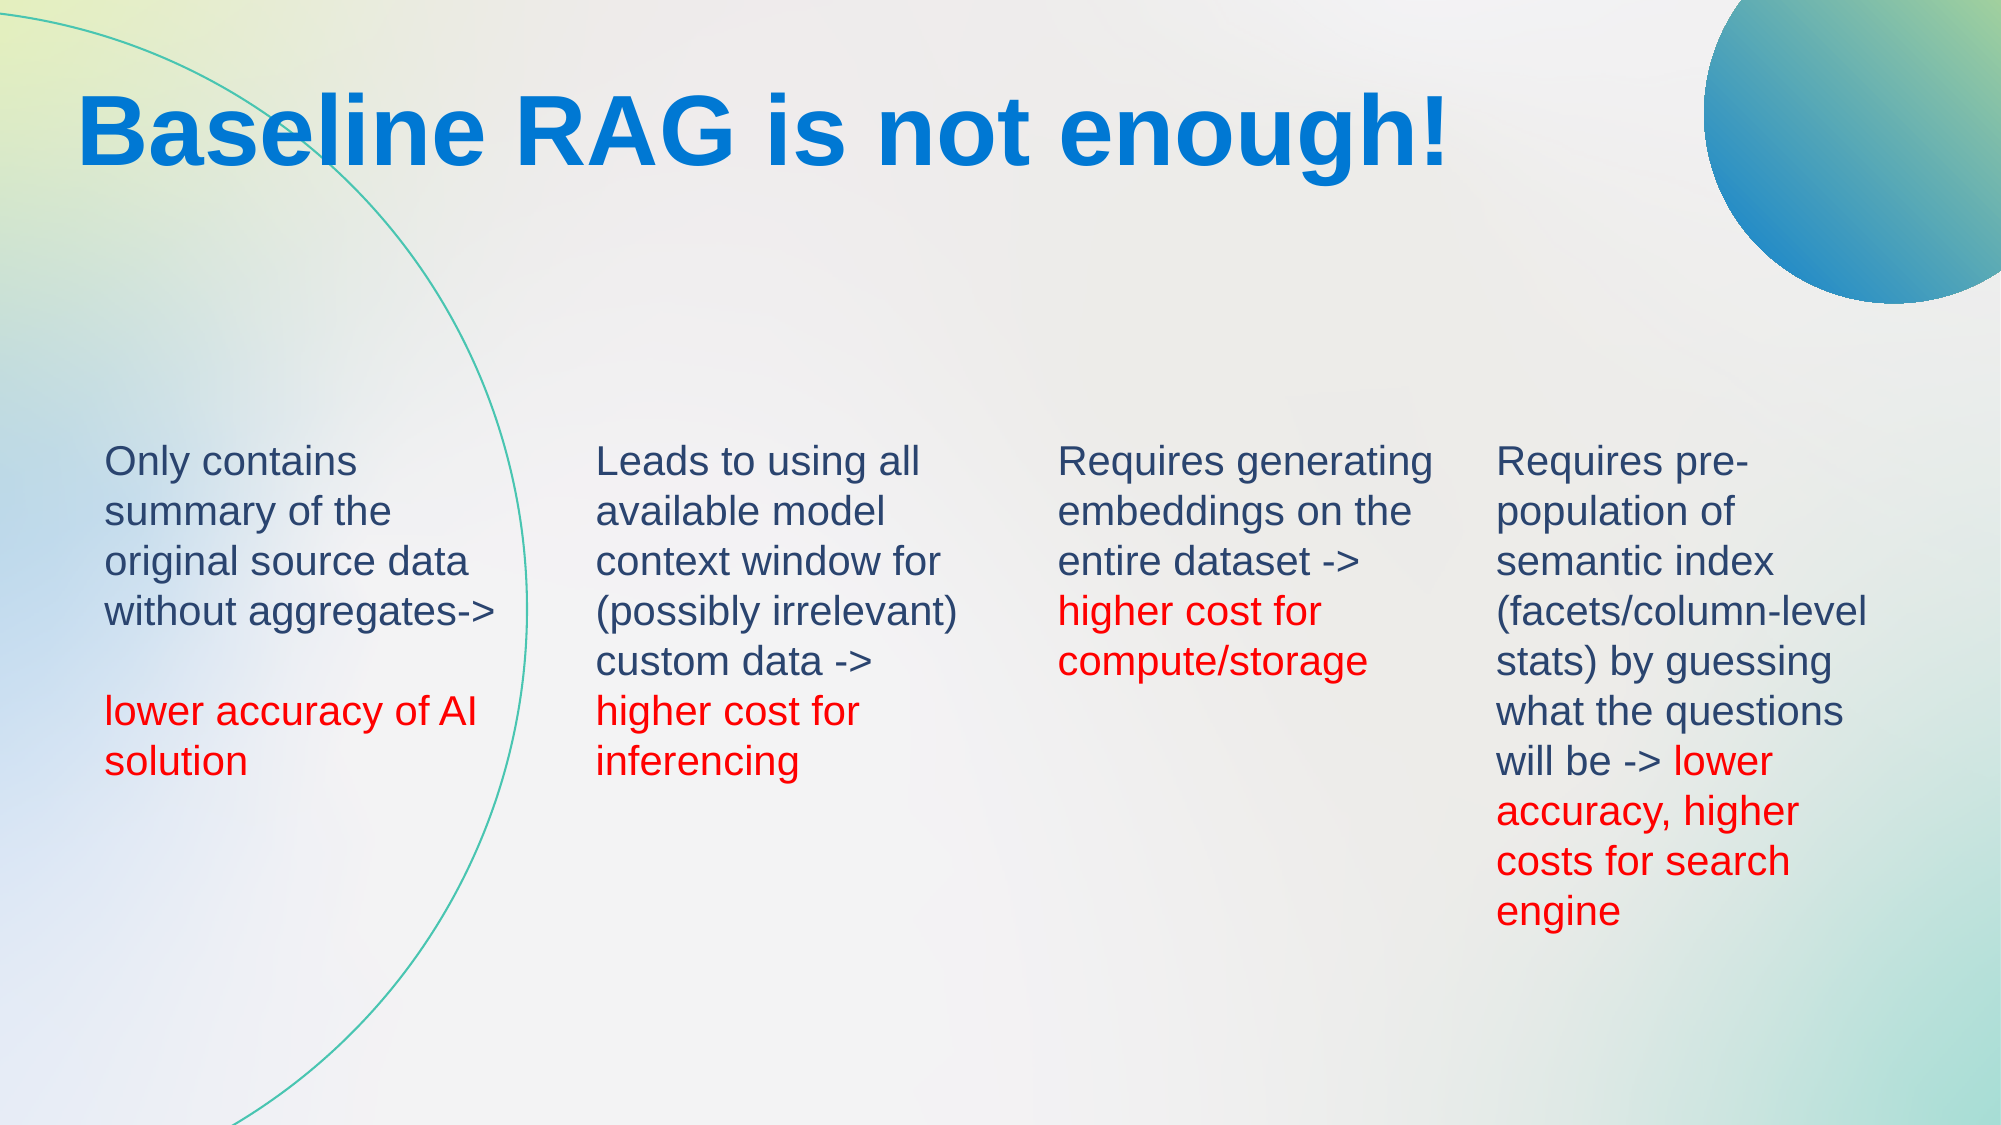

# Baseline RAG is not enough!
Only contains summary of the original source data without aggregates->                              lower accuracy of AI solution
Leads to using all available model context window for (possibly irrelevant) custom data -> higher cost for inferencing
Requires generating embeddings on the entire dataset -> higher cost for compute/storage
Requires pre-population of semantic index (facets/column-level stats) by guessing what the questions will be -> lower accuracy, higher costs for search engine